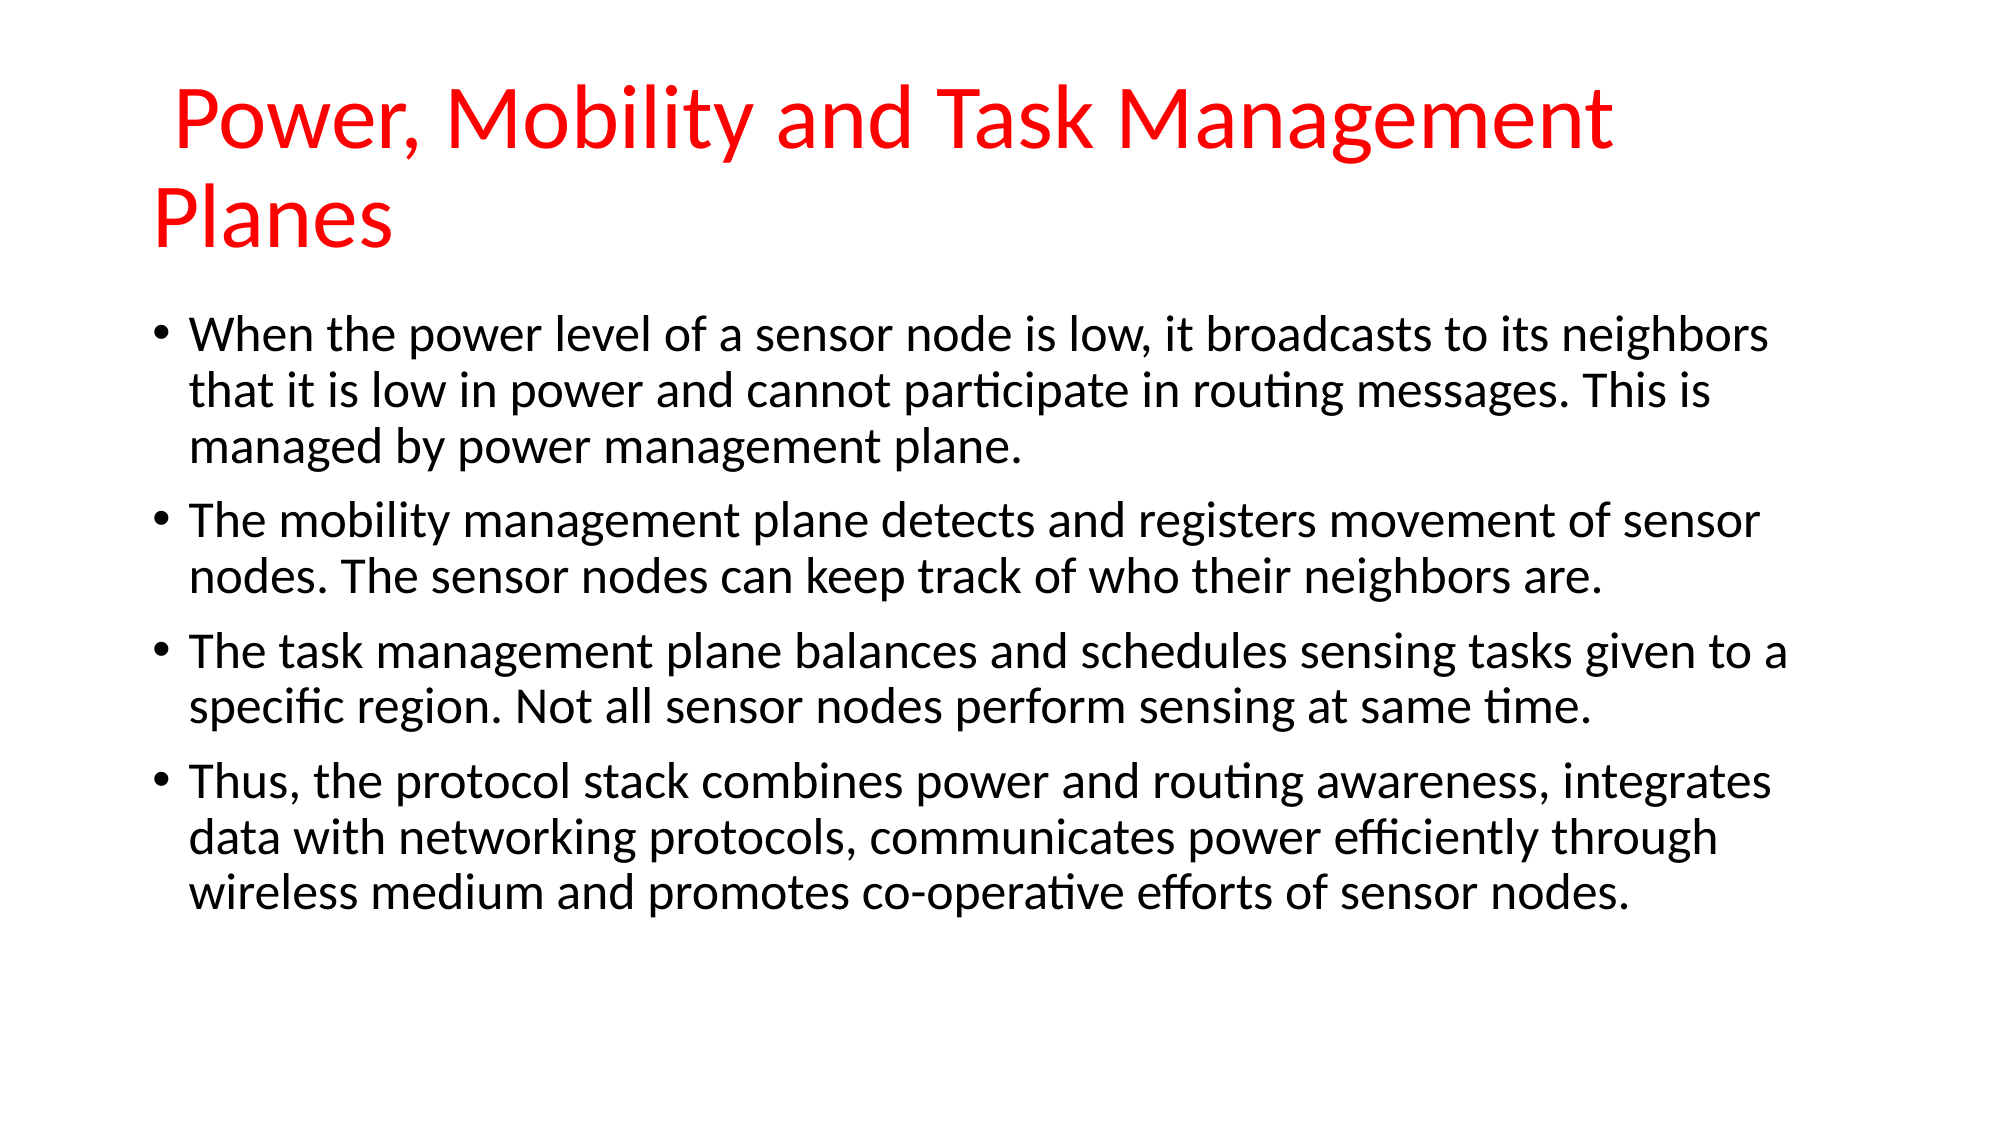

# Power, Mobility and Task Management Planes
When the power level of a sensor node is low, it broadcasts to its neighbors that it is low in power and cannot participate in routing messages. This is managed by power management plane.
The mobility management plane detects and registers movement of sensor nodes. The sensor nodes can keep track of who their neighbors are.
The task management plane balances and schedules sensing tasks given to a specific region. Not all sensor nodes perform sensing at same time.
Thus, the protocol stack combines power and routing awareness, integrates data with networking protocols, communicates power efficiently through wireless medium and promotes co-operative efforts of sensor nodes.